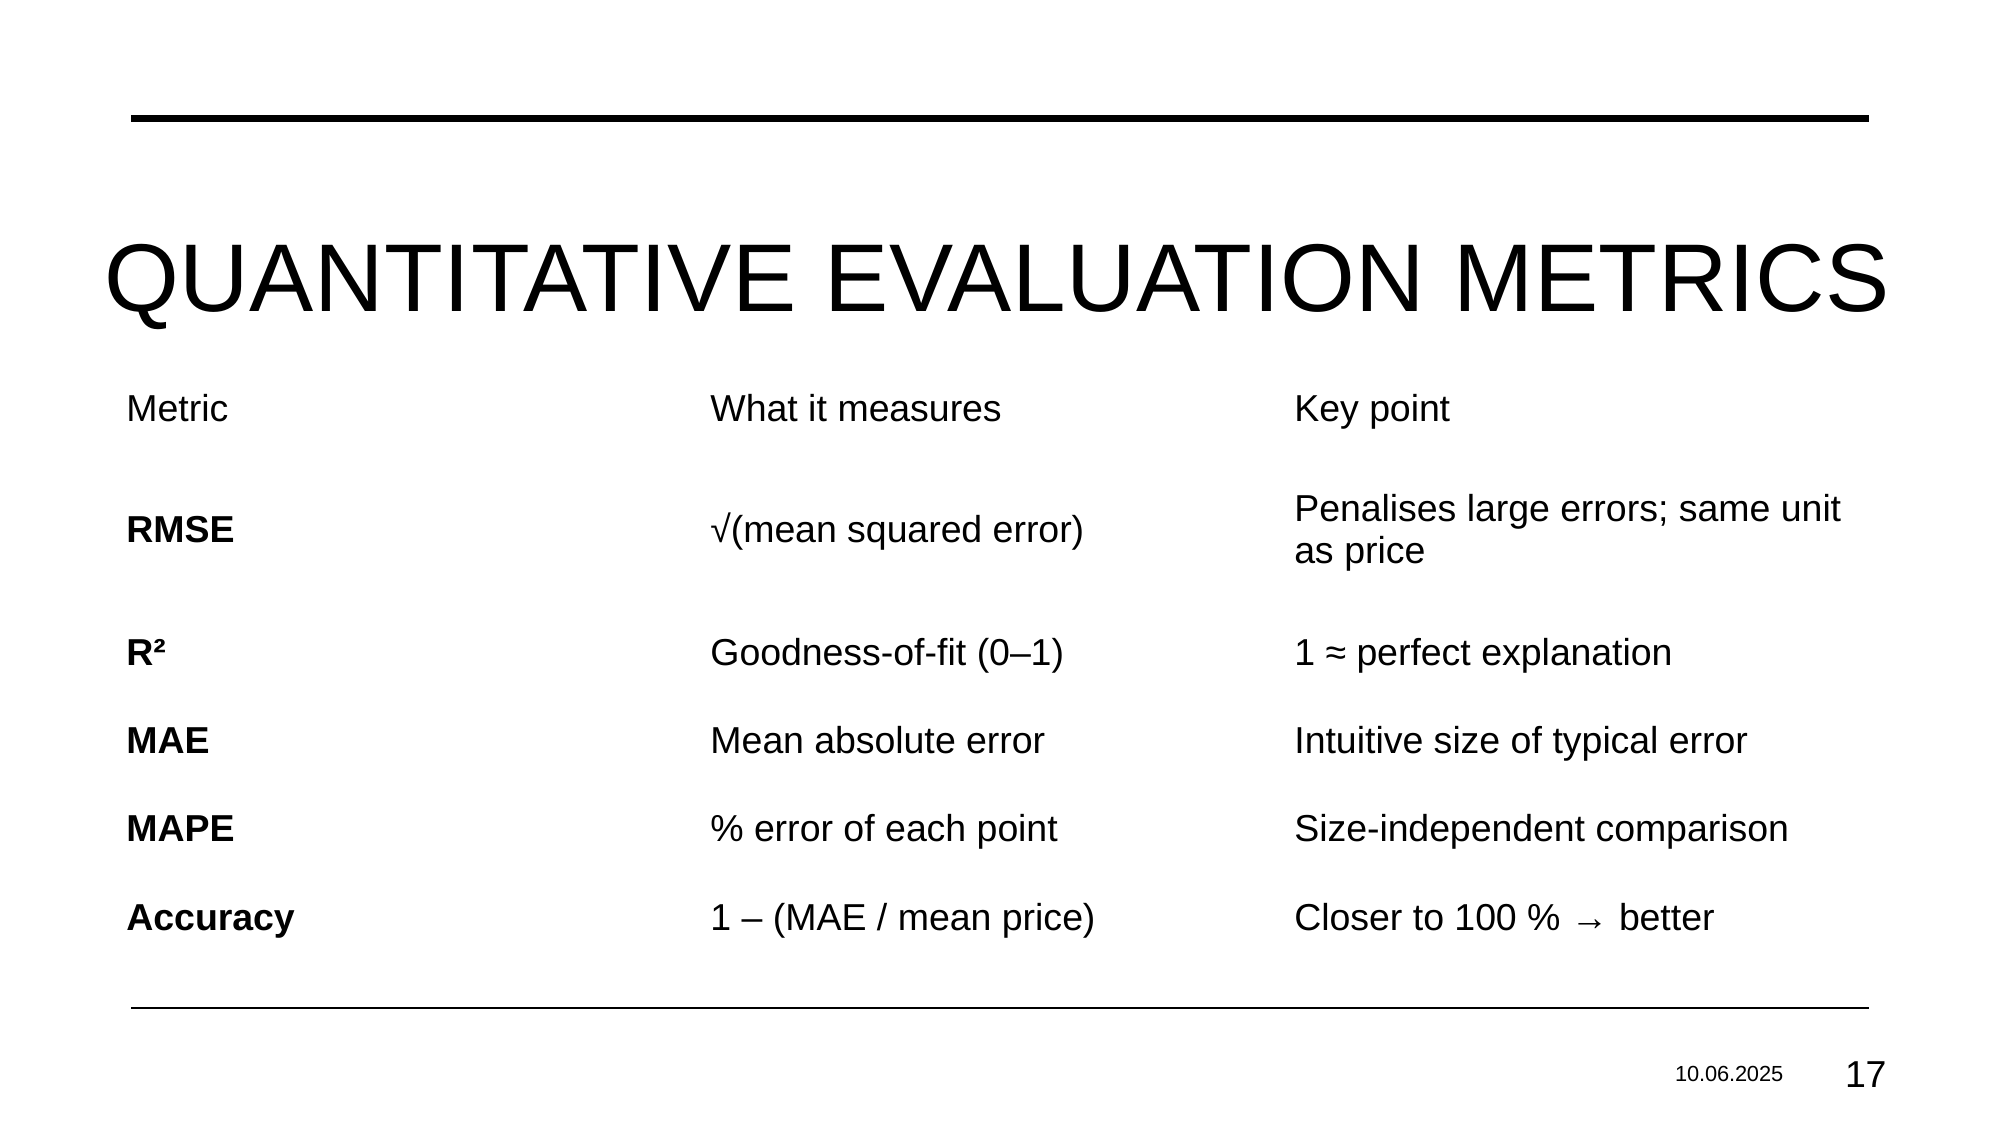

# Quantitative Evaluation Metrics
| Metric | What it measures | Key point |
| --- | --- | --- |
| RMSE | √(mean squared error) | Penalises large errors; same unit as price |
| R² | Goodness-of-fit (0–1) | 1 ≈ perfect explanation |
| MAE | Mean absolute error | Intuitive size of typical error |
| MAPE | % error of each point | Size-independent comparison |
| Accuracy | 1 – (MAE / mean price) | Closer to 100 % → better |

10.06.2025
17